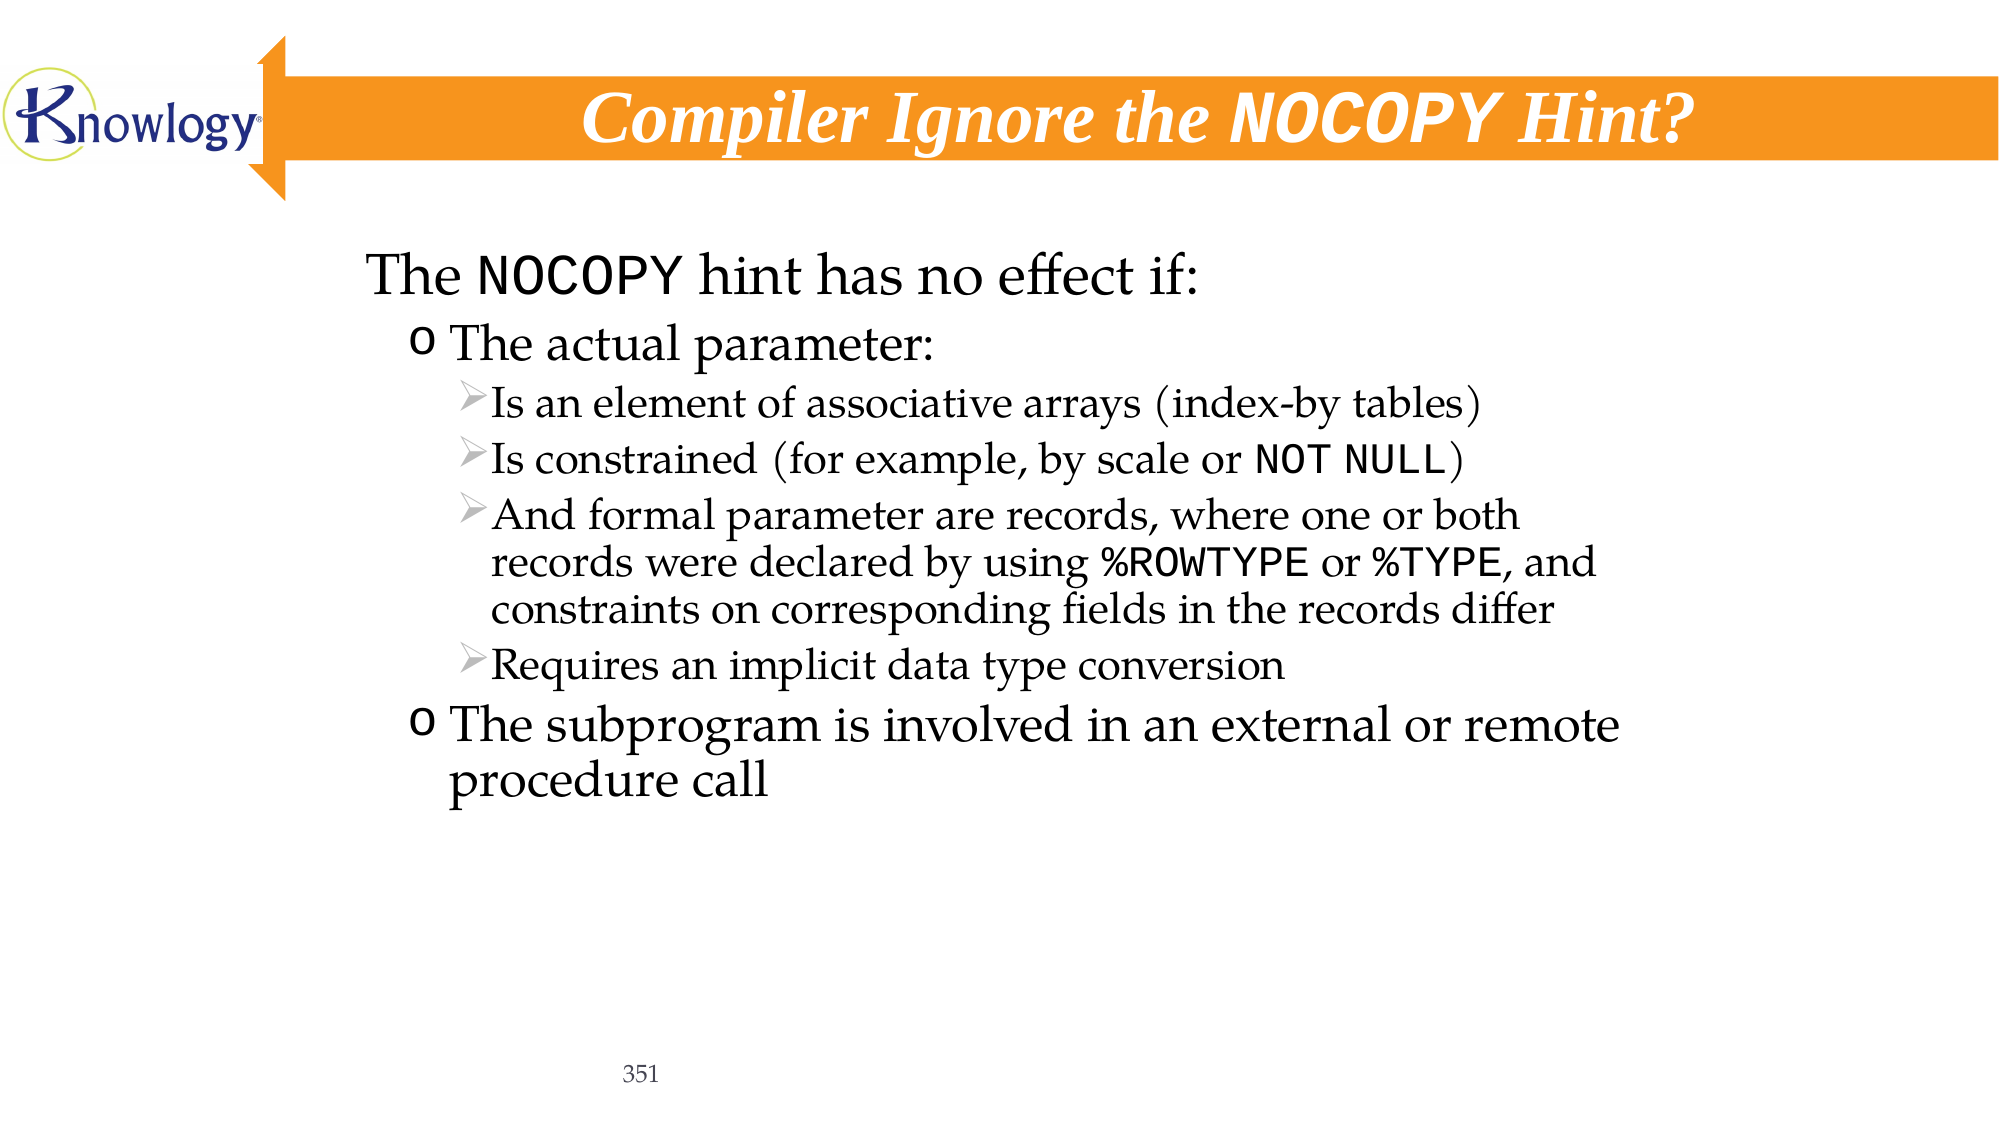

# Compiler Ignore the NOCOPY Hint?
The NOCOPY hint has no effect if:
The actual parameter:
Is an element of associative arrays (index-by tables)
Is constrained (for example, by scale or NOT NULL)
And formal parameter are records, where one or both records were declared by using %ROWTYPE or %TYPE, and constraints on corresponding fields in the records differ
Requires an implicit data type conversion
The subprogram is involved in an external or remote procedure call
351